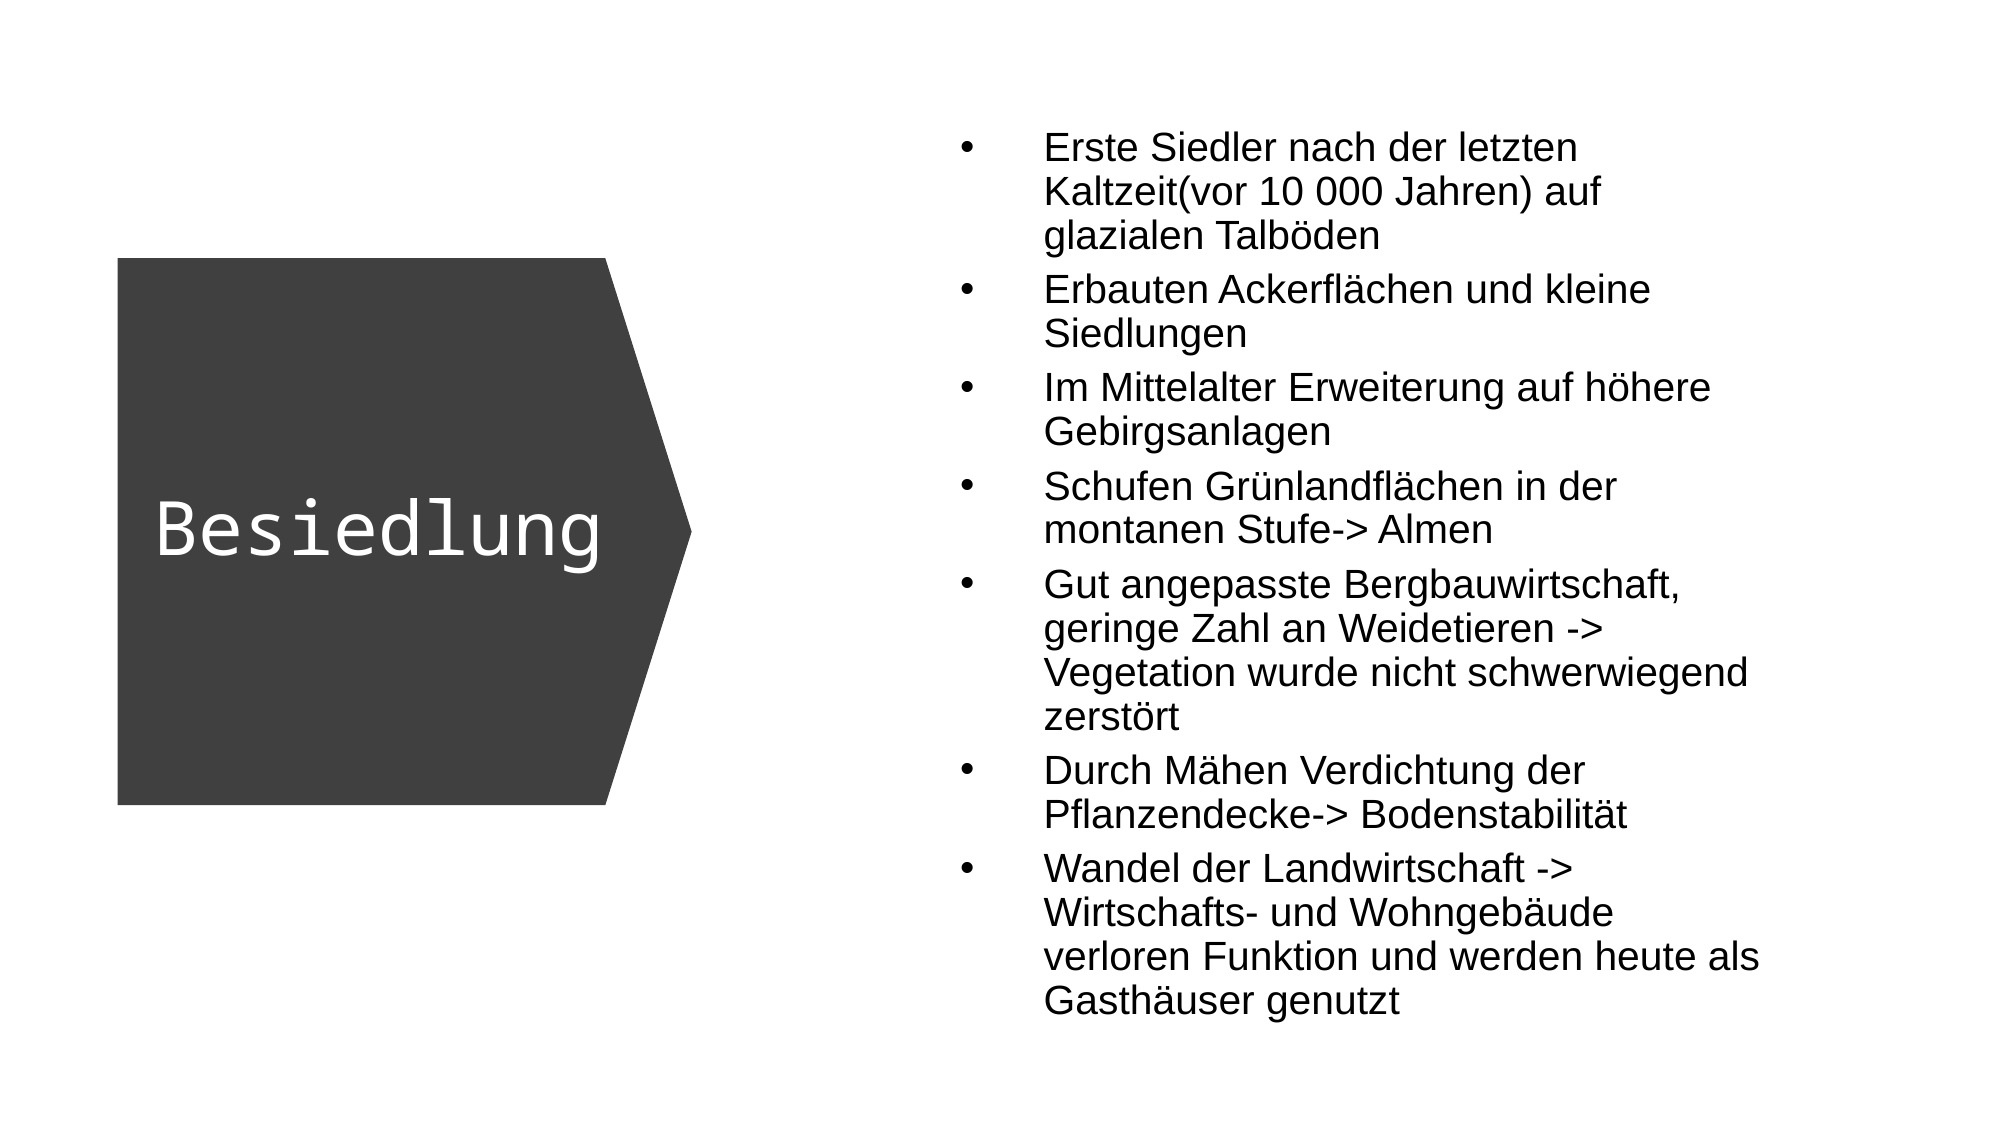

Erste Siedler nach der letzten Kaltzeit(vor 10 000 Jahren) auf glazialen Talböden
Erbauten Ackerflächen und kleine Siedlungen
Im Mittelalter Erweiterung auf höhere Gebirgsanlagen
Schufen Grünlandflächen in der montanen Stufe-> Almen
Gut angepasste Bergbauwirtschaft, geringe Zahl an Weidetieren -> Vegetation wurde nicht schwerwiegend zerstört
Durch Mähen Verdichtung der Pflanzendecke-> Bodenstabilität
Wandel der Landwirtschaft -> Wirtschafts- und Wohngebäude verloren Funktion und werden heute als Gasthäuser genutzt

Besiedlung